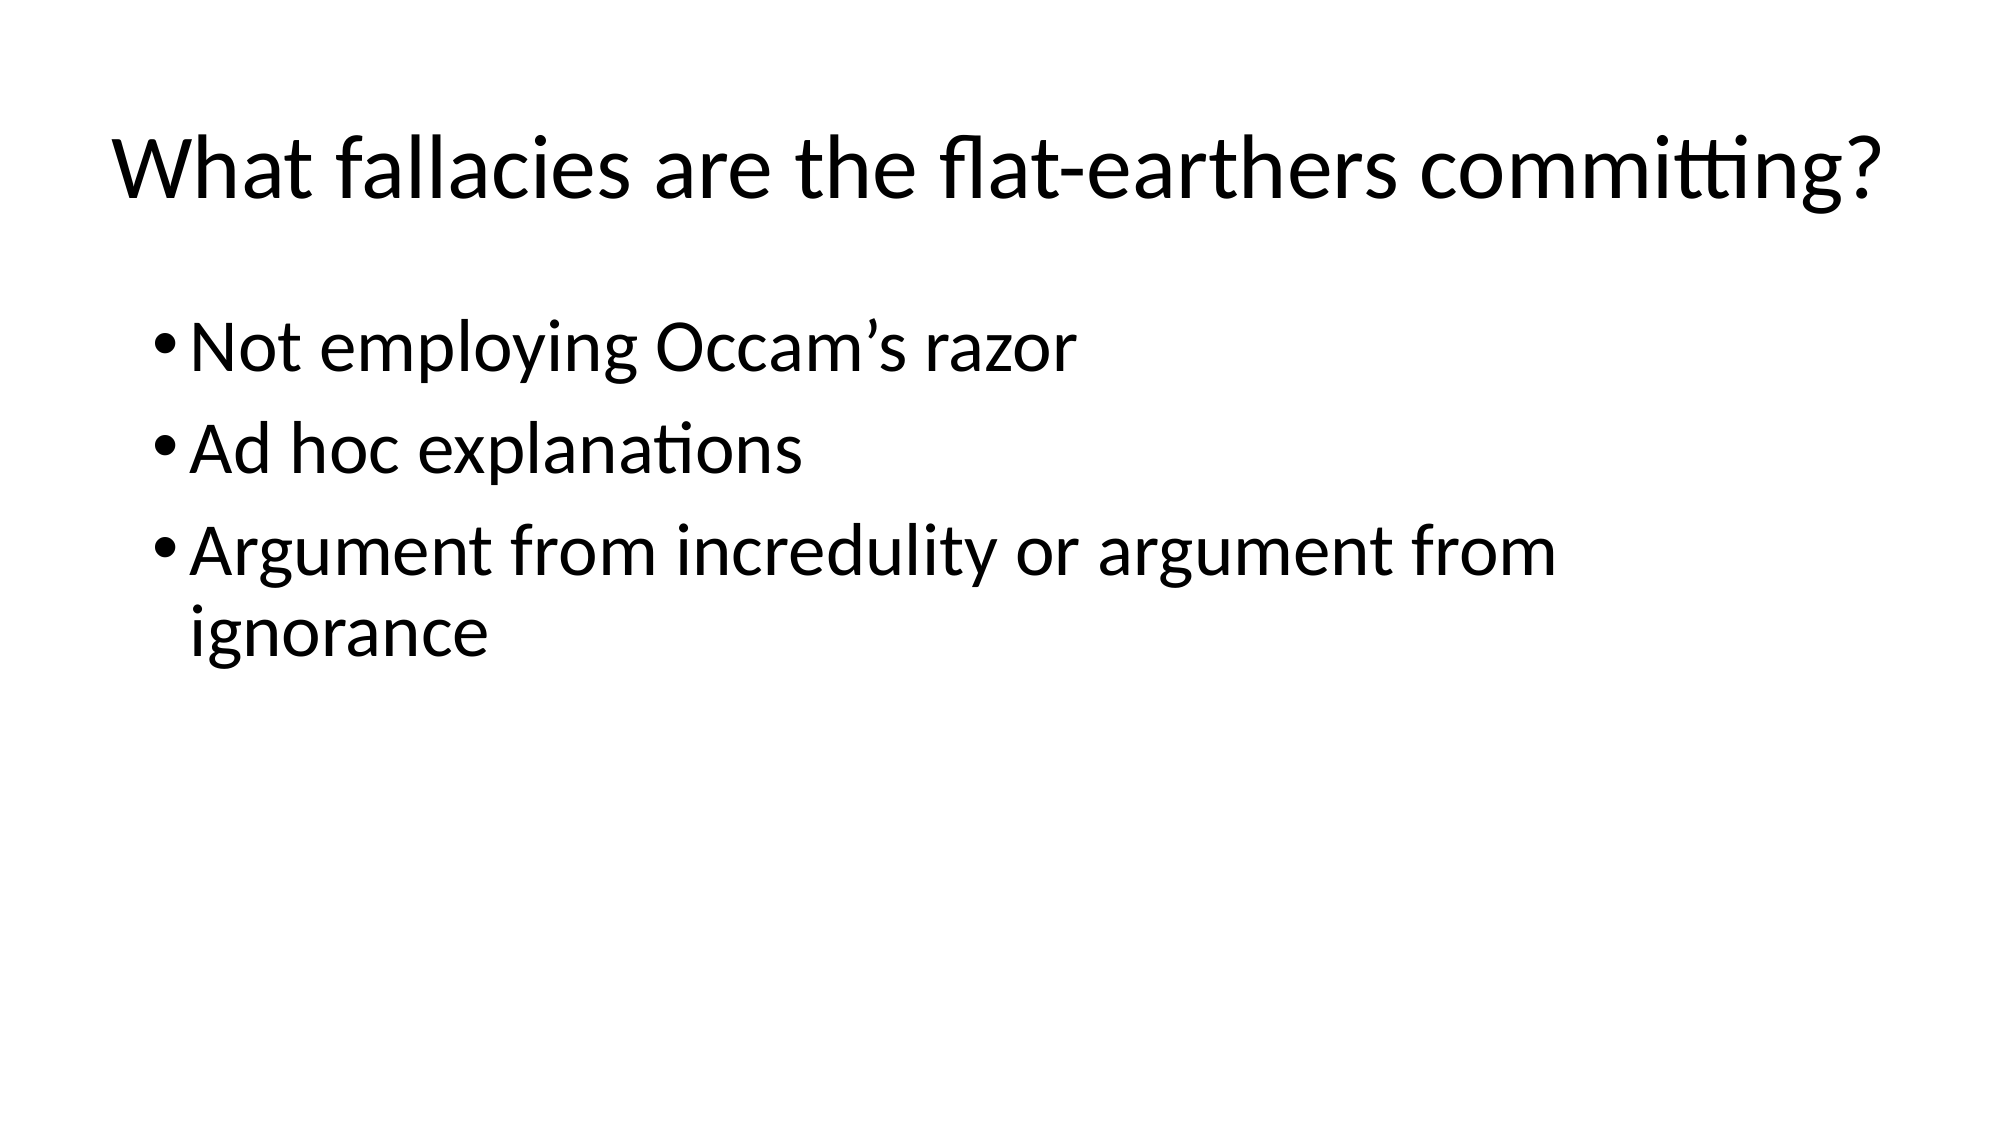

What fallacies are the flat-earthers committing?
Not employing Occam’s razor
Ad hoc explanations
Argument from incredulity or argument from ignorance